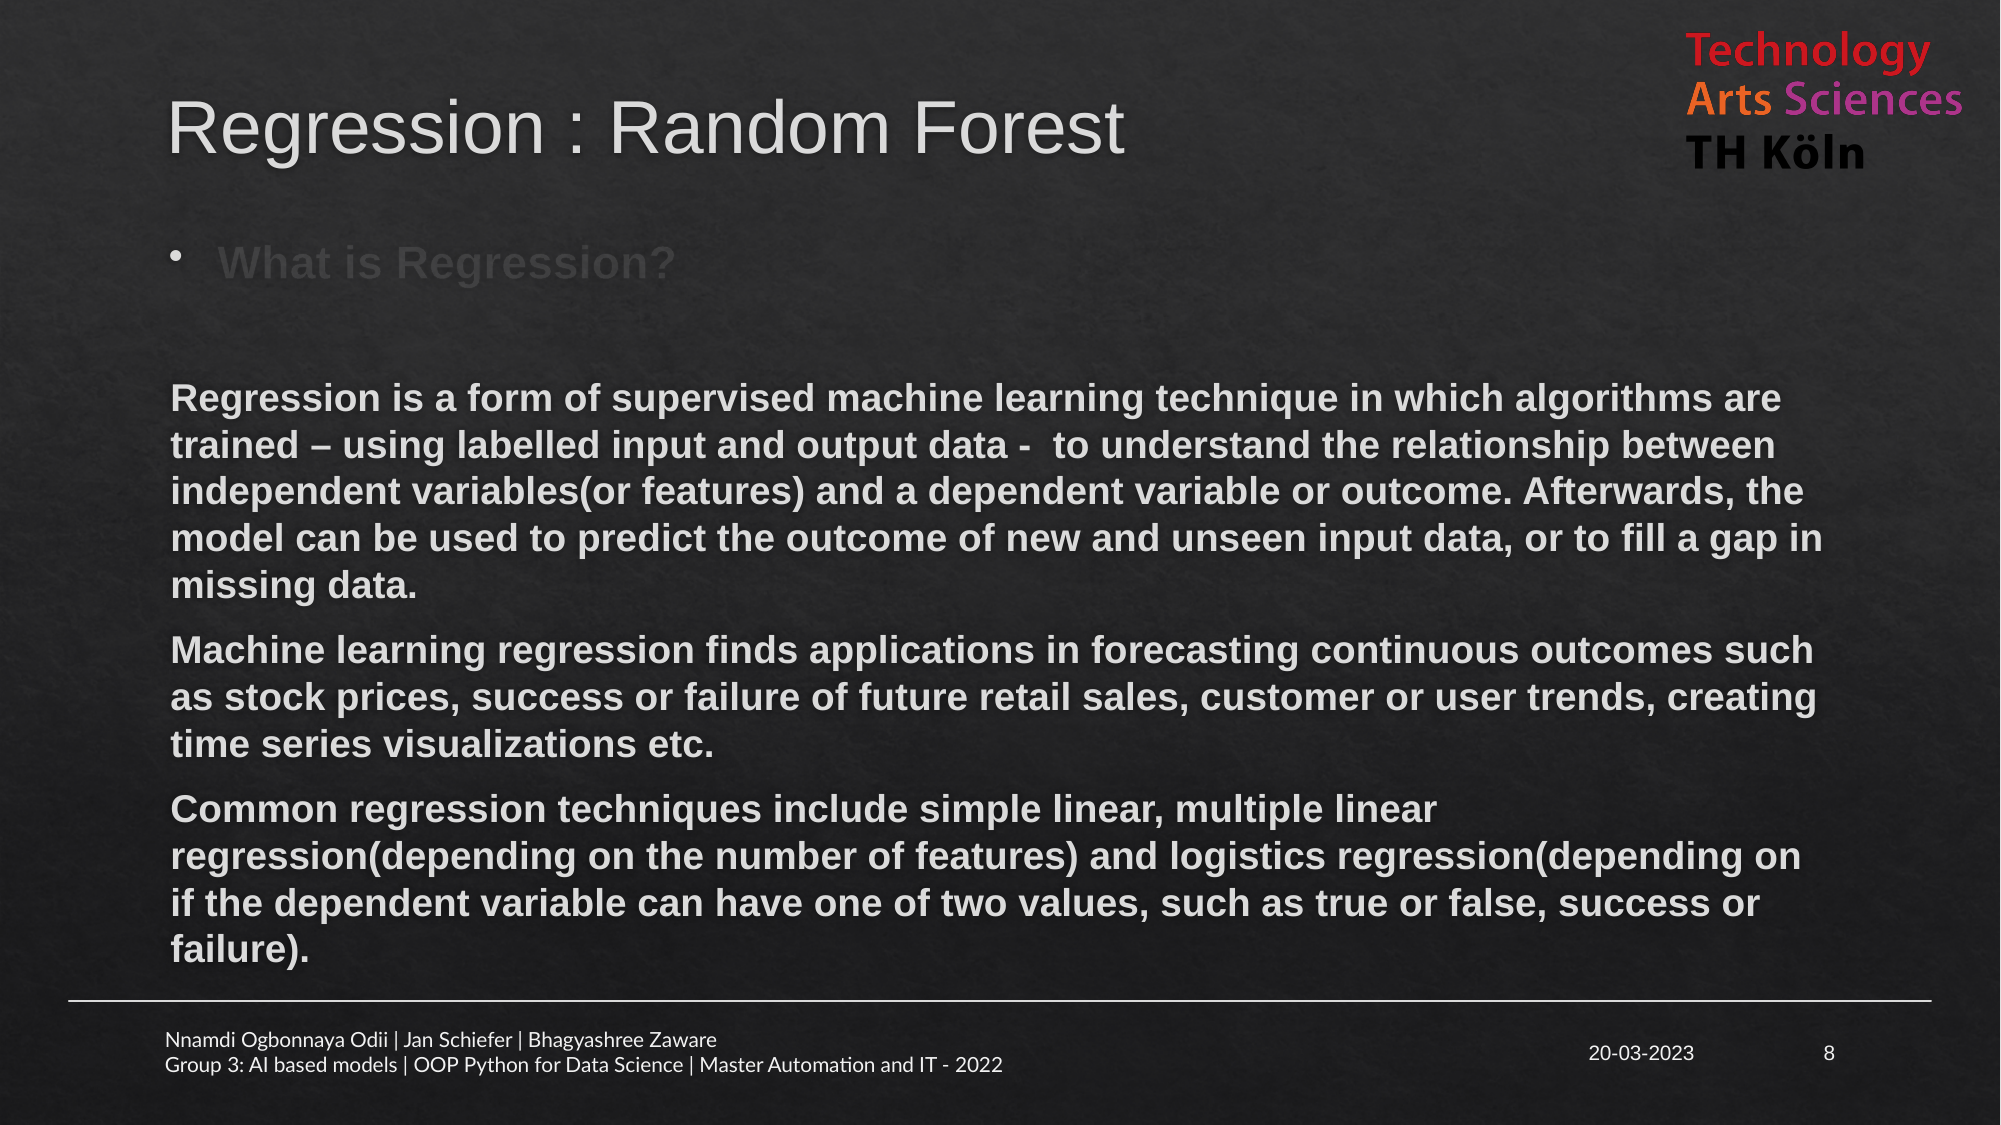

# Regression : Random Forest
What is Regression?

Regression is a form of supervised machine learning technique in which algorithms are trained – using labelled input and output data -  to understand the relationship between independent variables(or features) and a dependent variable or outcome. Afterwards, the model can be used to predict the outcome of new and unseen input data, or to fill a gap in missing data.
Machine learning regression finds applications in forecasting continuous outcomes such as stock prices, success or failure of future retail sales, customer or user trends, creating time series visualizations etc.
Common regression techniques include simple linear, multiple linear regression(depending on the number of features) and logistics regression(depending on if the dependent variable can have one of two values, such as true or false, success or failure).

20-03-2023
8
Nnamdi Ogbonnaya Odii | Jan Schiefer | Bhagyashree Zaware
Group 3: AI based models | OOP Python for Data Science | Master Automation and IT - 2022